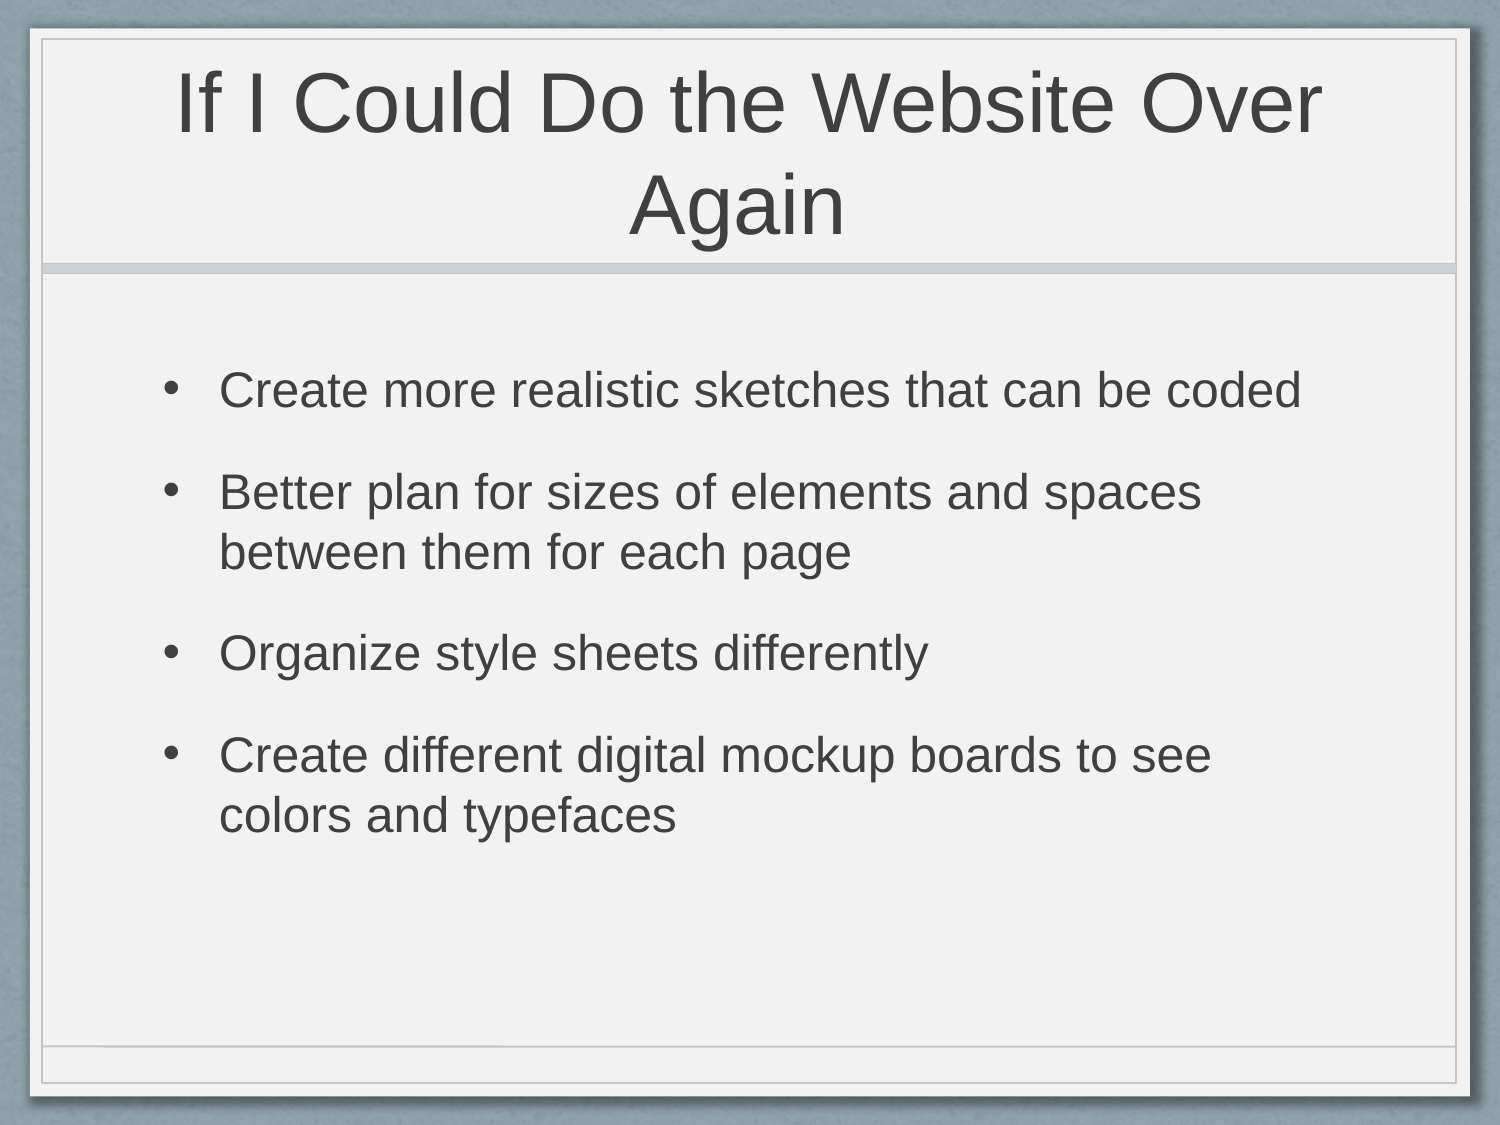

# If I Could Do the Website Over Again
Create more realistic sketches that can be coded
Better plan for sizes of elements and spaces between them for each page
Organize style sheets differently
Create different digital mockup boards to see colors and typefaces